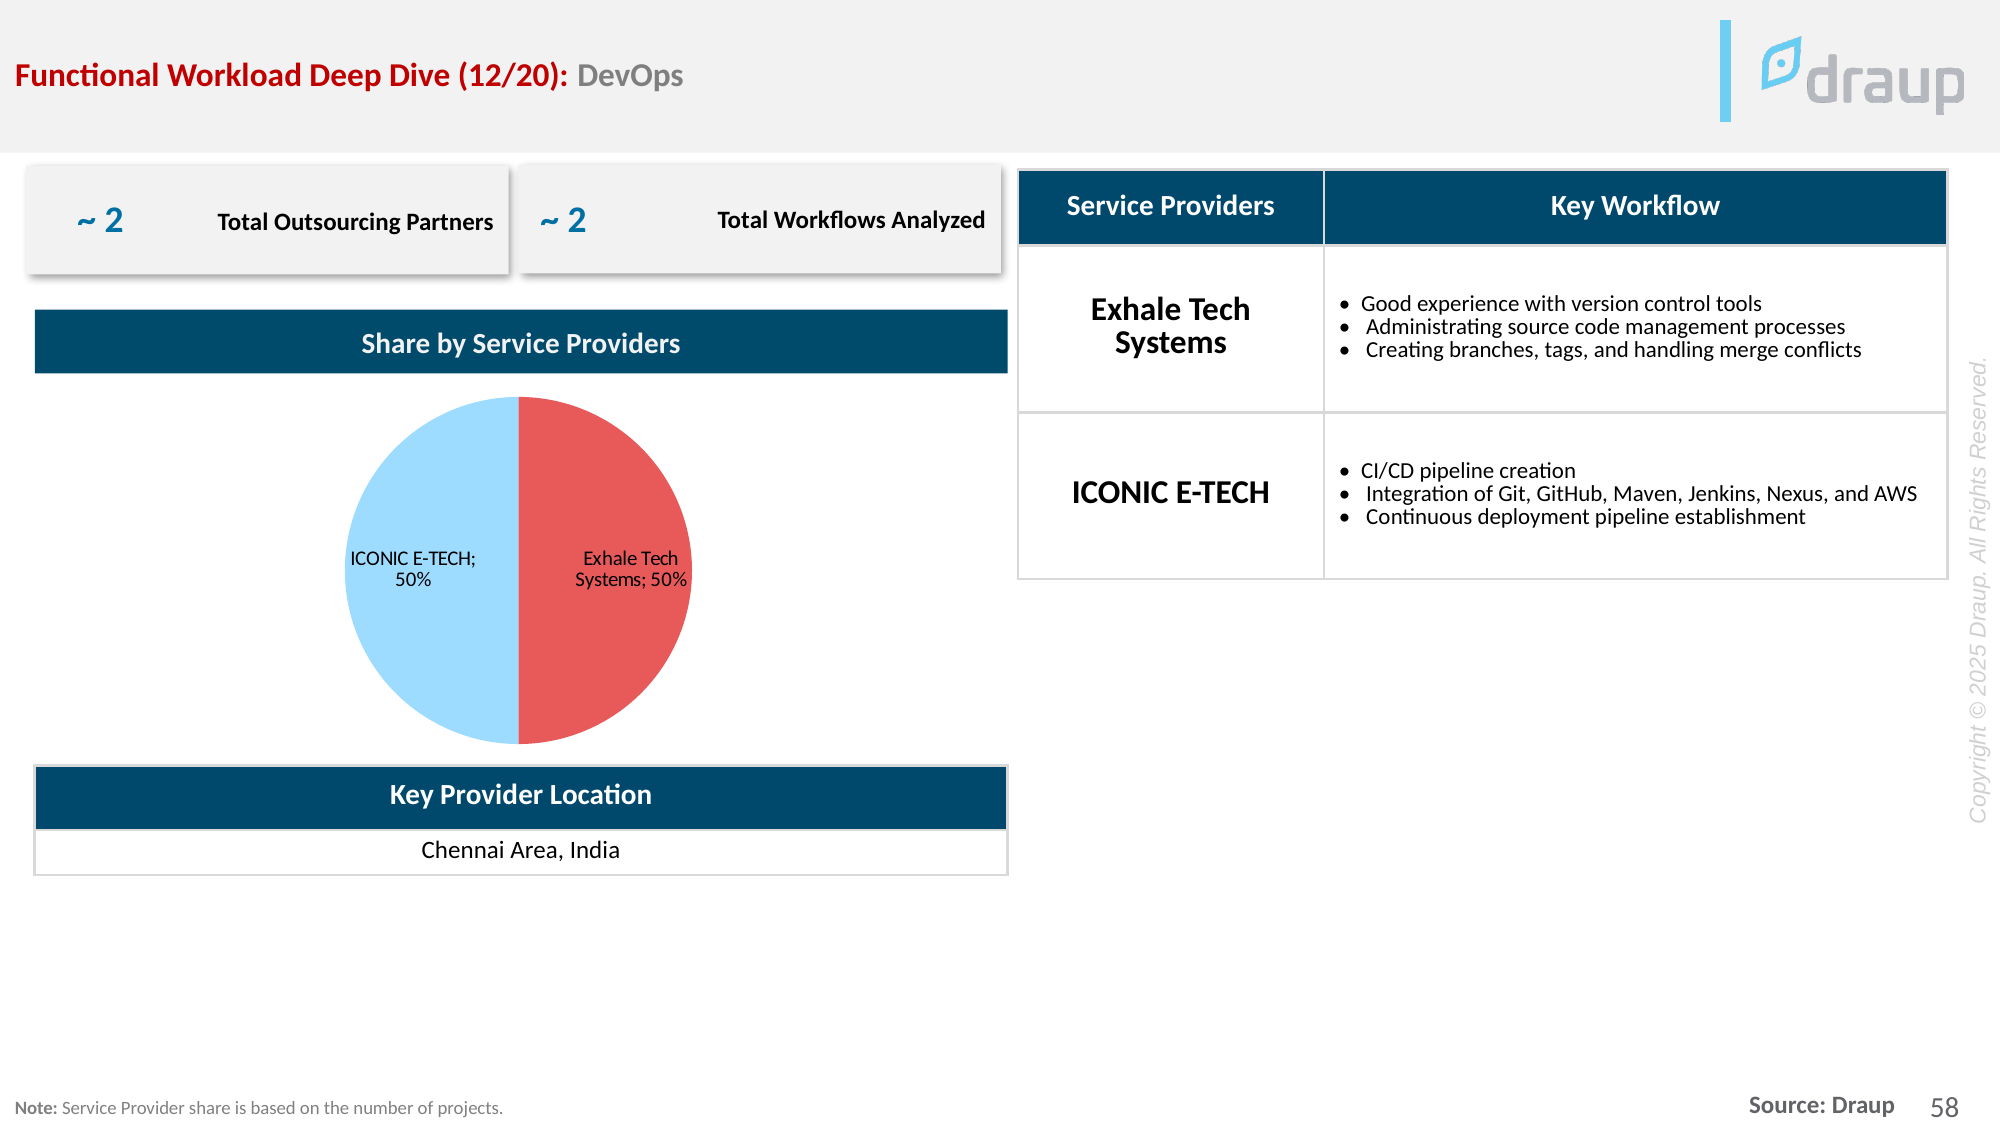

Functional Workload Deep Dive (12/20): DevOps
Total Workflows Analyzed
Total Outsourcing Partners
| Service Providers | Key Workflow |
| --- | --- |
| Exhale Tech Systems | • Good experience with version control tools • Administrating source code management processes • Creating branches, tags, and handling merge conflicts |
| ICONIC E-TECH | • CI/CD pipeline creation • Integration of Git, GitHub, Maven, Jenkins, Nexus, and AWS • Continuous deployment pipeline establishment |
~ 2
~ 2
Share by Service Providers

### Chart

| Category | Percent |
|---|---|
| Exhale Tech Systems | 0.5 |
| ICONIC E-TECH | 0.5 |
| Key Provider Location |
| --- |
| Chennai Area, India |
Note: Service Provider share is based on the number of projects.